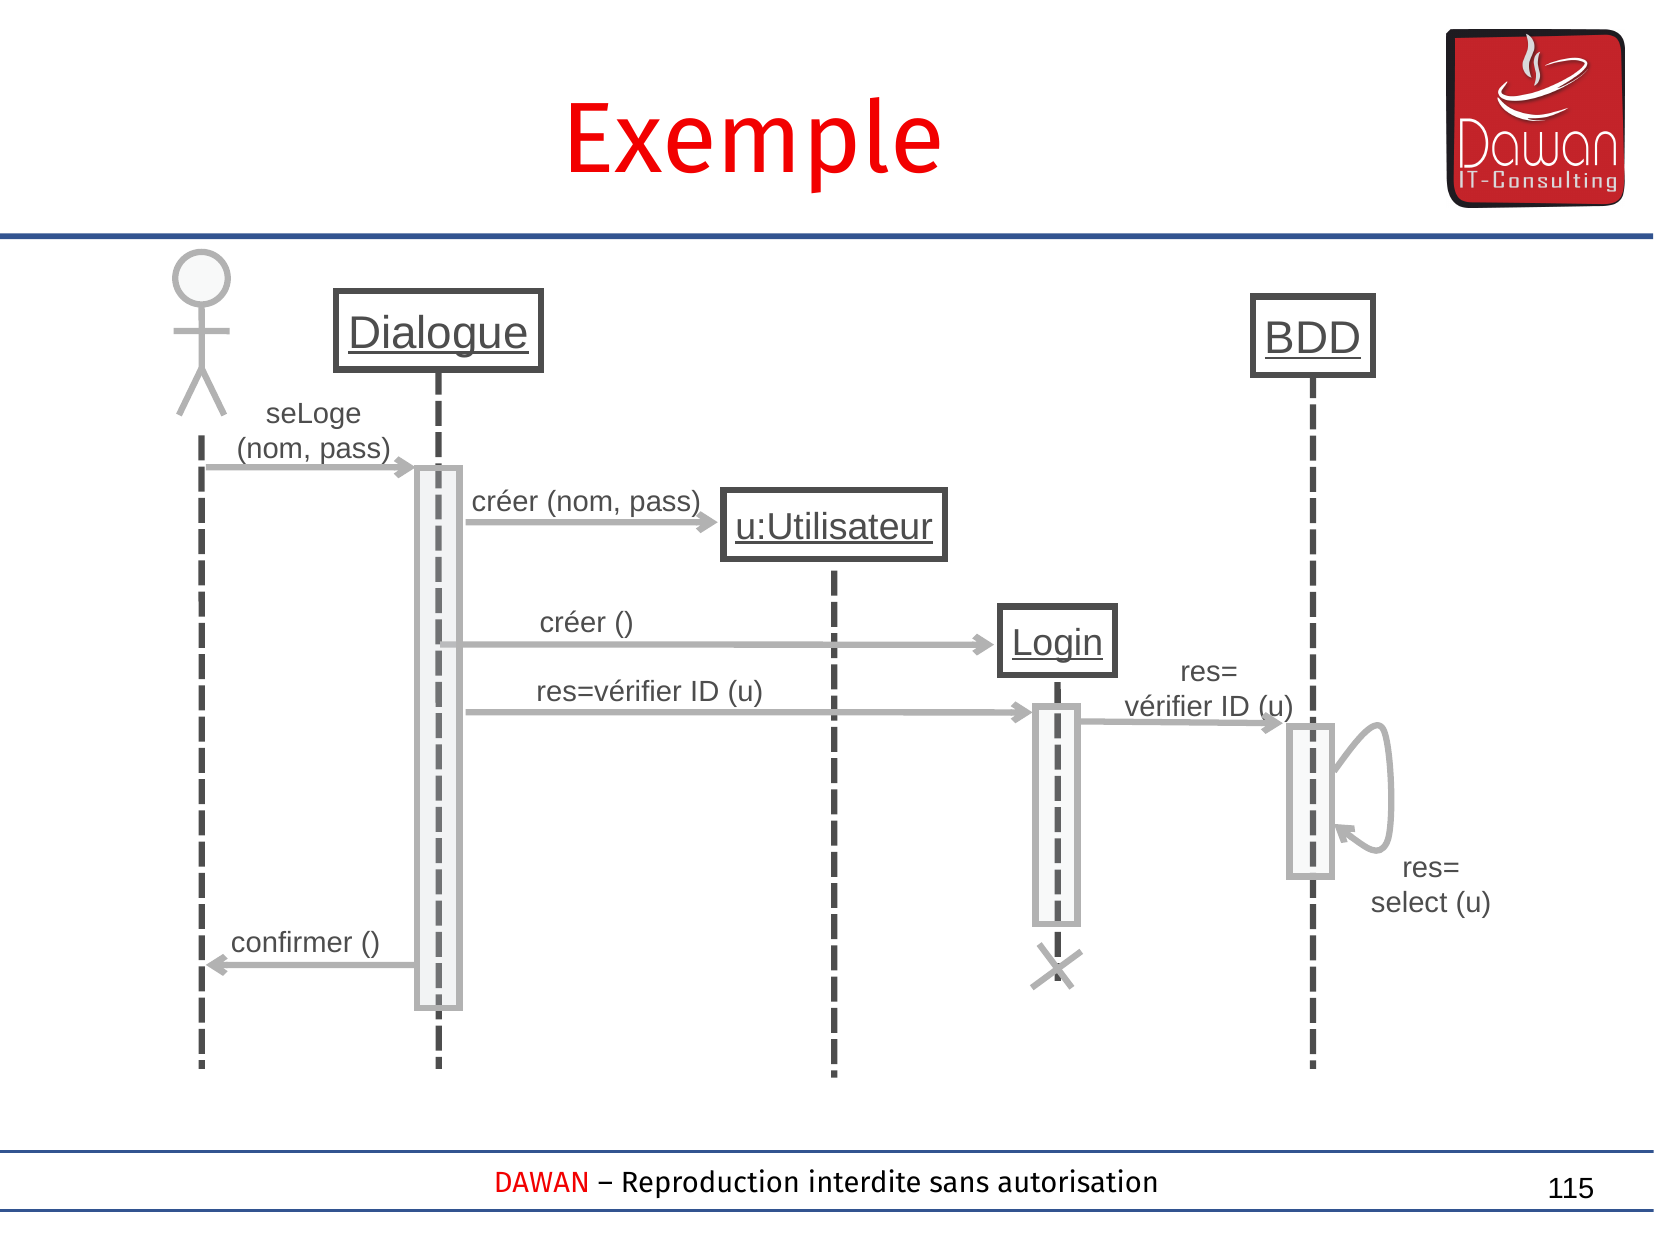

Exemple

Dialogue

BDD

seLoge
(nom, pass)

créer (nom, pass)
u:Utilisateur

créer ()
Login

res=
vérifier ID (u)
res=vérifier ID (u)

res=
select (u)
confirmer ()

115